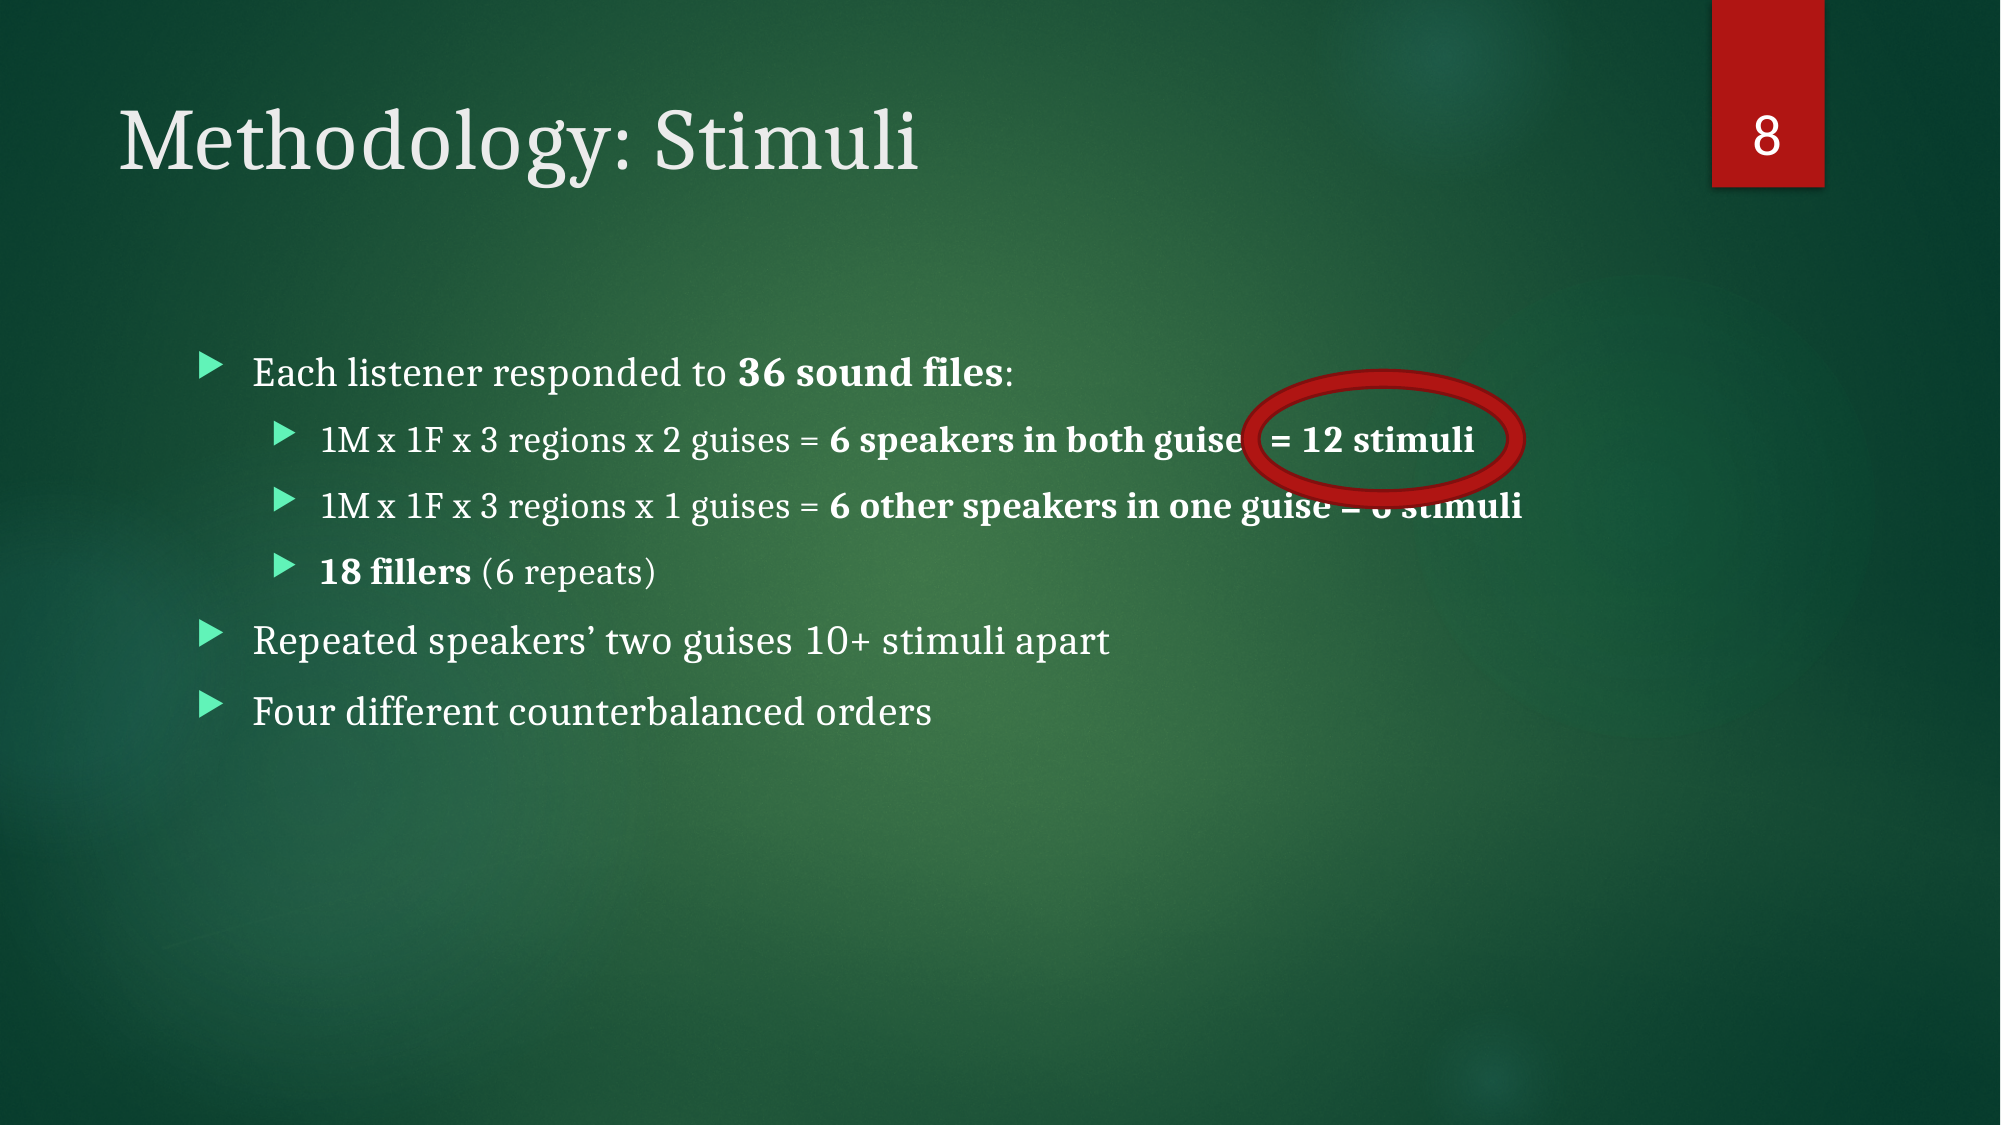

8
# Methodology: Stimuli
Each listener responded to 36 sound files:
1M x 1F x 3 regions x 2 guises = 6 speakers in both guises = 12 stimuli
1M x 1F x 3 regions x 1 guises = 6 other speakers in one guise = 6 stimuli
18 fillers (6 repeats)
Repeated speakers’ two guises 10+ stimuli apart
Four different counterbalanced orders